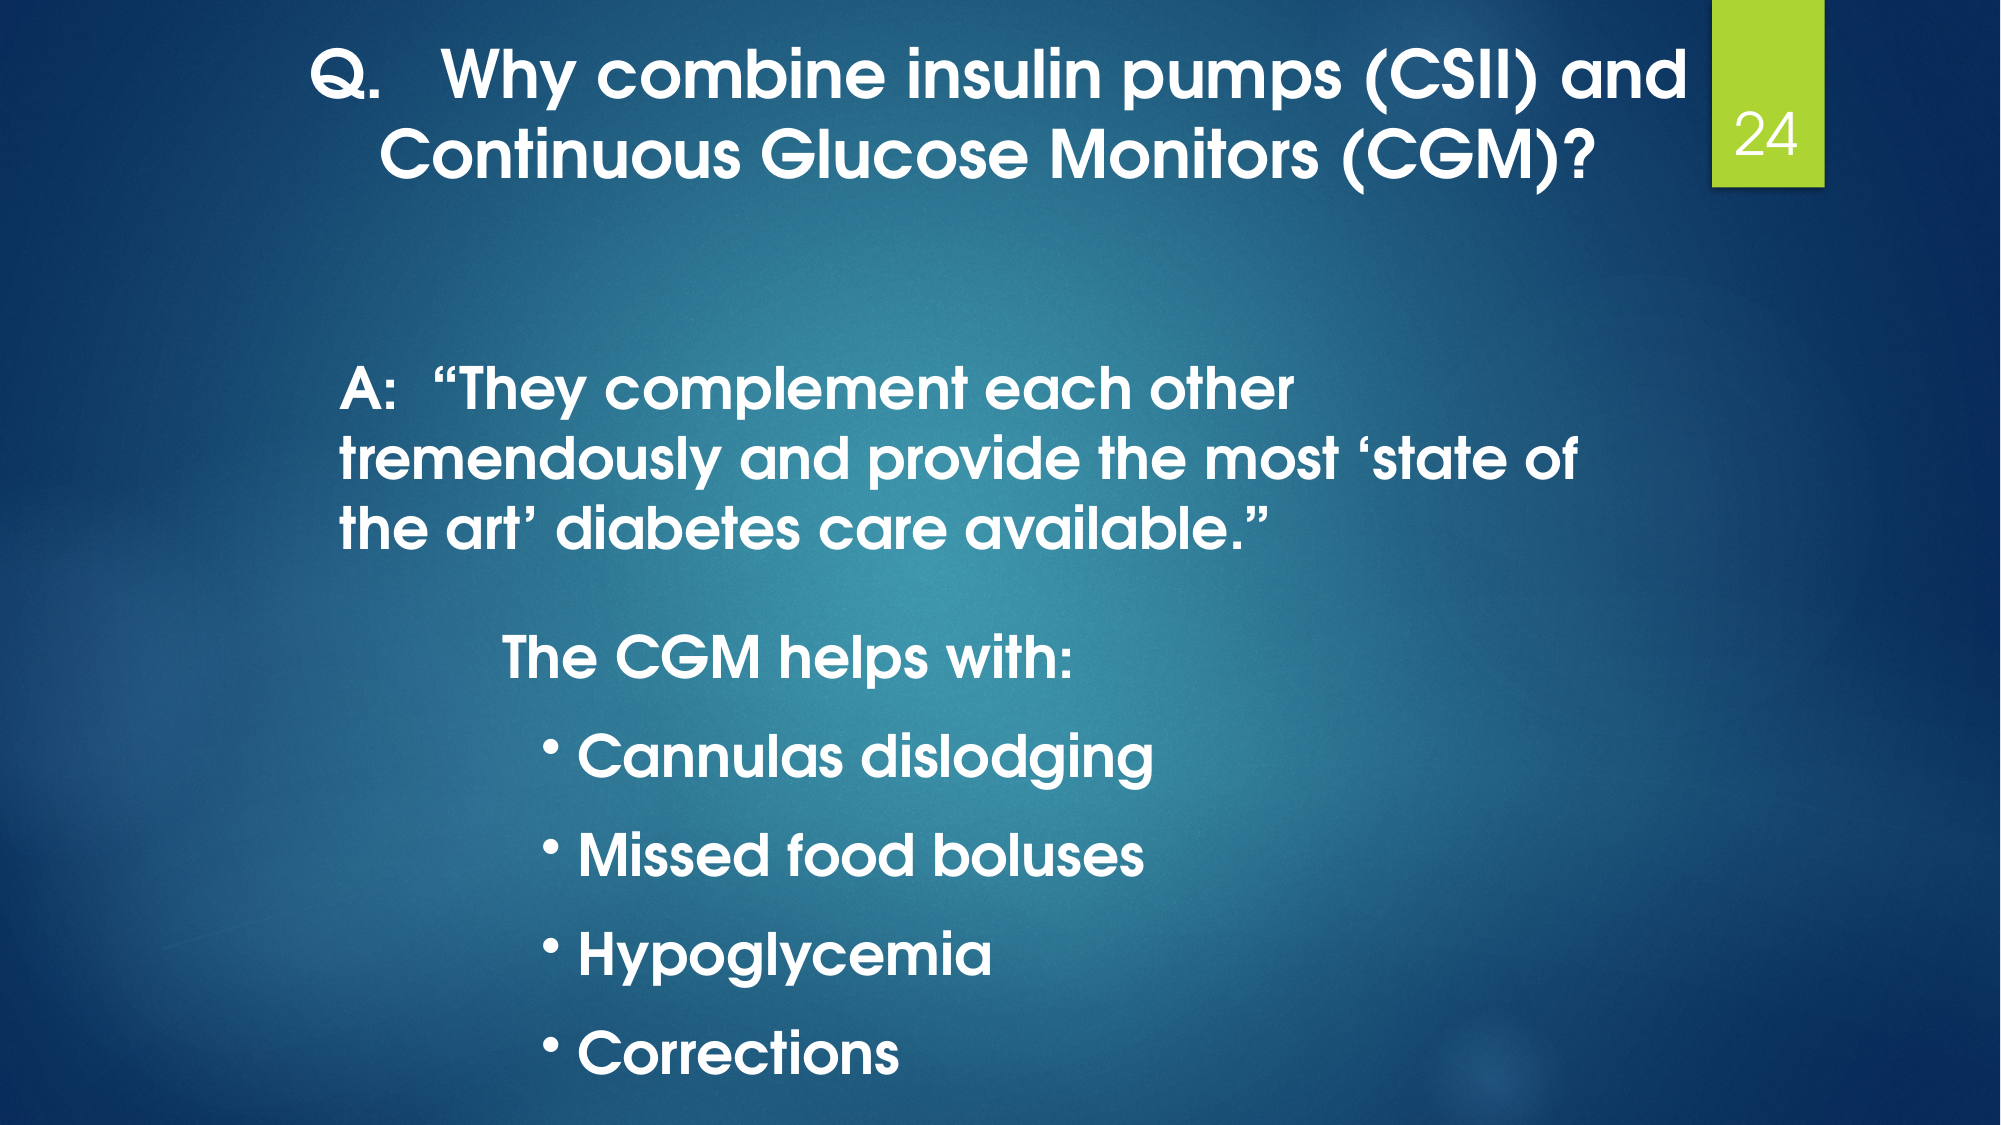

Q.   Why combine insulin pumps (CSII) and Continuous Glucose Monitors (CGM)?
24
A:  “They complement each other tremendously and provide the most ‘state of the art’ diabetes care available.”
The CGM helps with:
Cannulas dislodging
Missed food boluses
Hypoglycemia
Corrections